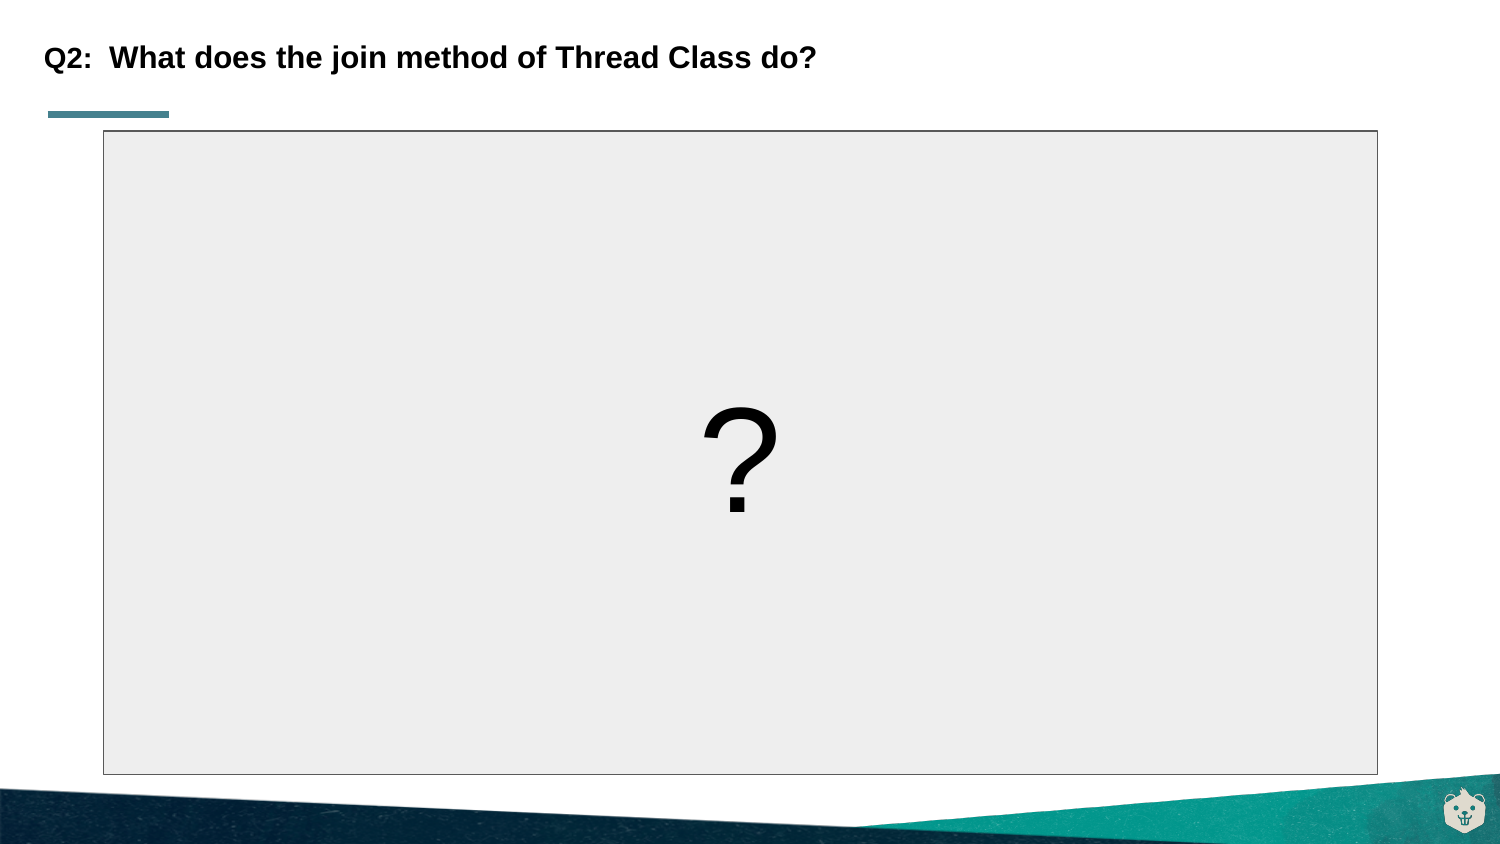

# Q2:  What does the join method of Thread Class do?
?
join () method is used to join one thread with the end of the currently running thread.
It is a non-static method. join () method has an overloaded version. So we can mention the time duration in join () method also “.s”.
What is the below code doing?
public static void main (String[] args){
Thread t = new Thread ();
t.start ();
t.join ();
}